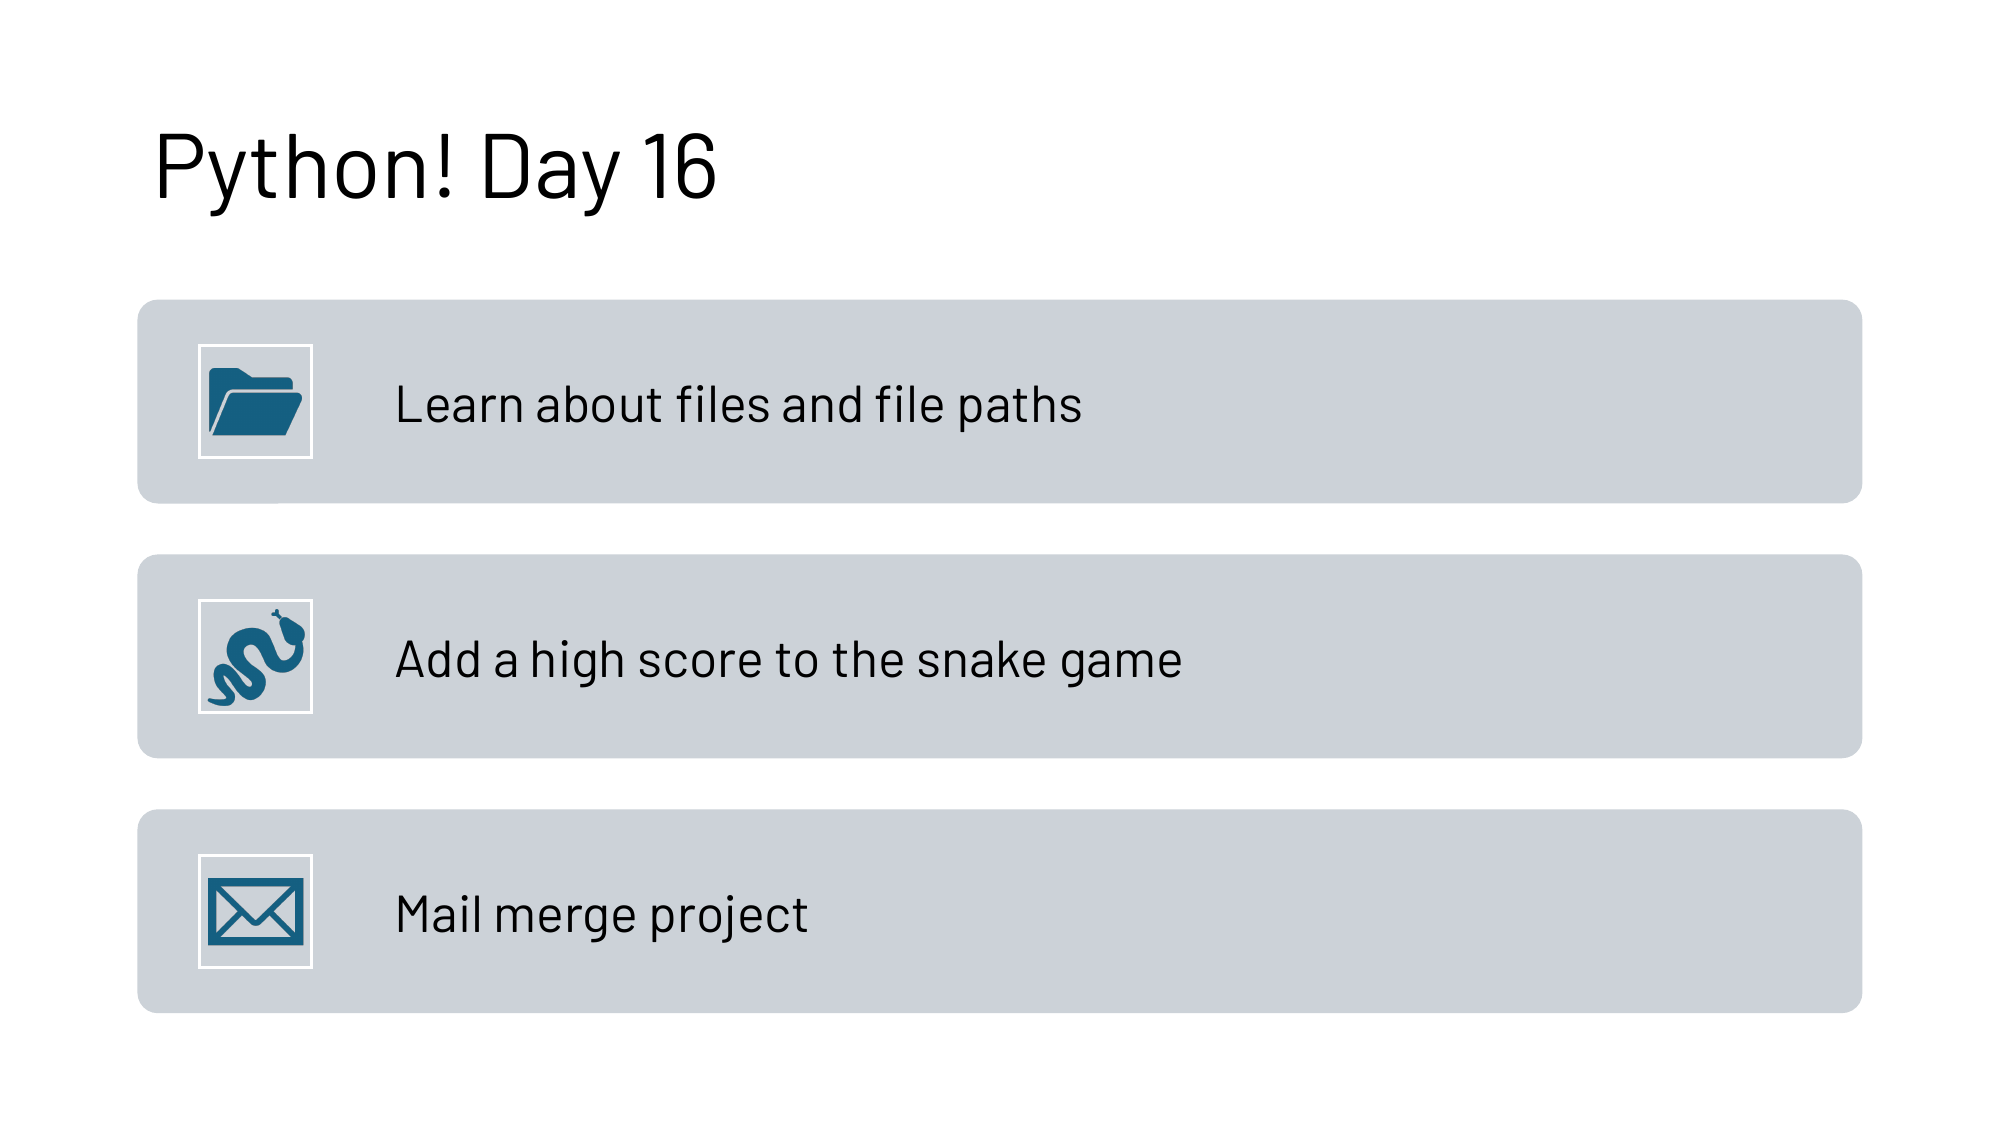

# Python! Day 16
Learn about files and file paths
Add a high score to the snake game
Mail merge project